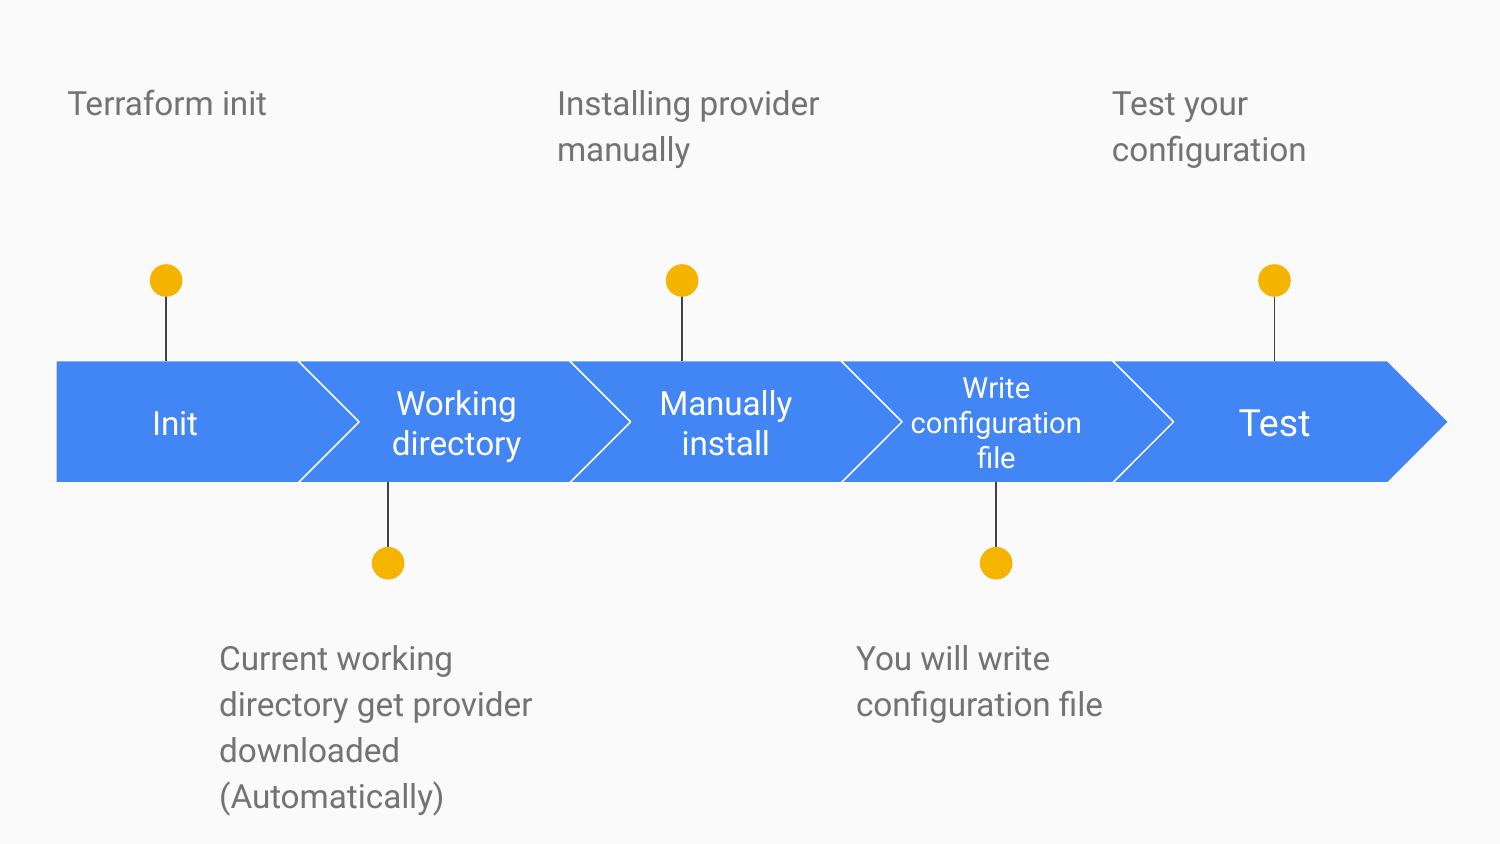

Terraform init
Installing provider manually
Test your configuration

Init
Working directory
Manually install
Write configuration file
Test

Current working directory get provider downloaded (Automatically)
You will write configuration file